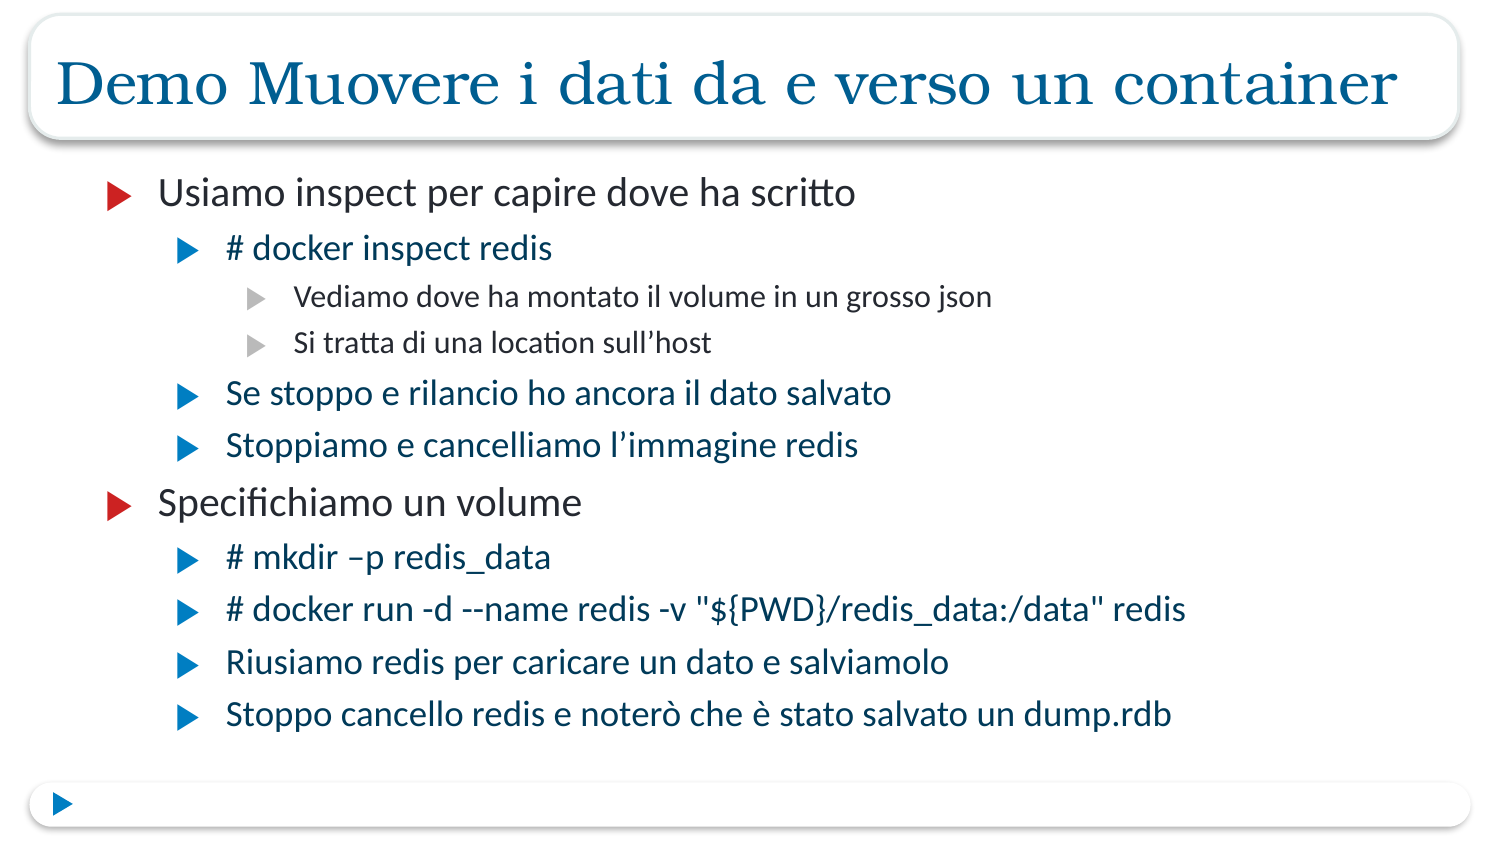

# Demo Muovere i dati da e verso un container
Usiamo inspect per capire dove ha scritto
# docker inspect redis
Vediamo dove ha montato il volume in un grosso json
Si tratta di una location sull’host
Se stoppo e rilancio ho ancora il dato salvato
Stoppiamo e cancelliamo l’immagine redis
Specifichiamo un volume
# mkdir –p redis_data
# docker run -d --name redis -v "${PWD}/redis_data:/data" redis
Riusiamo redis per caricare un dato e salviamolo
Stoppo cancello redis e noterò che è stato salvato un dump.rdb